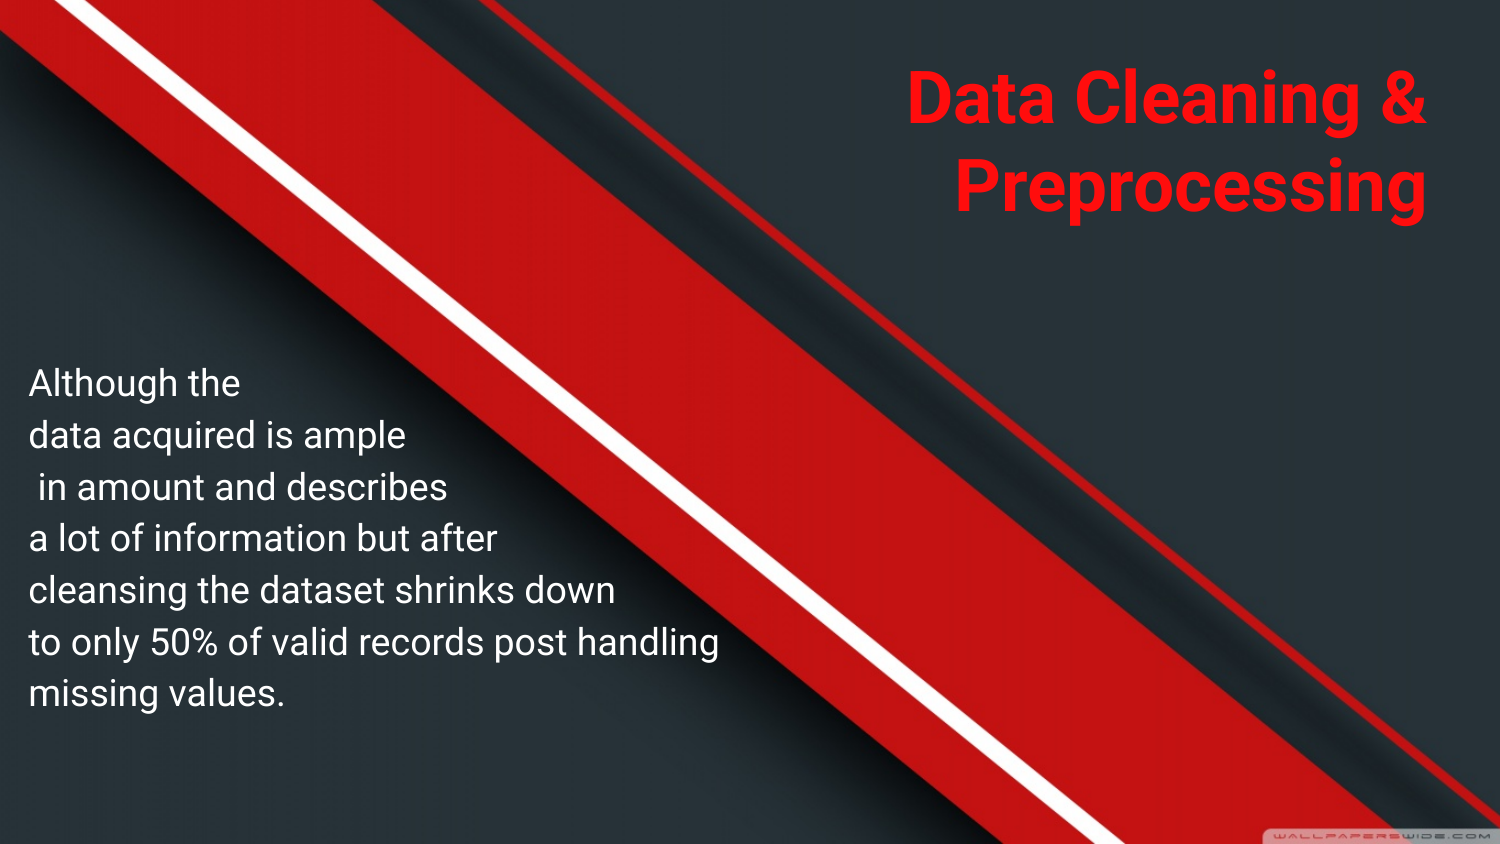

# Data Cleaning & Preprocessing
Although the
data acquired is ample
 in amount and describes
a lot of information but after
cleansing the dataset shrinks down
to only 50% of valid records post handling missing values.